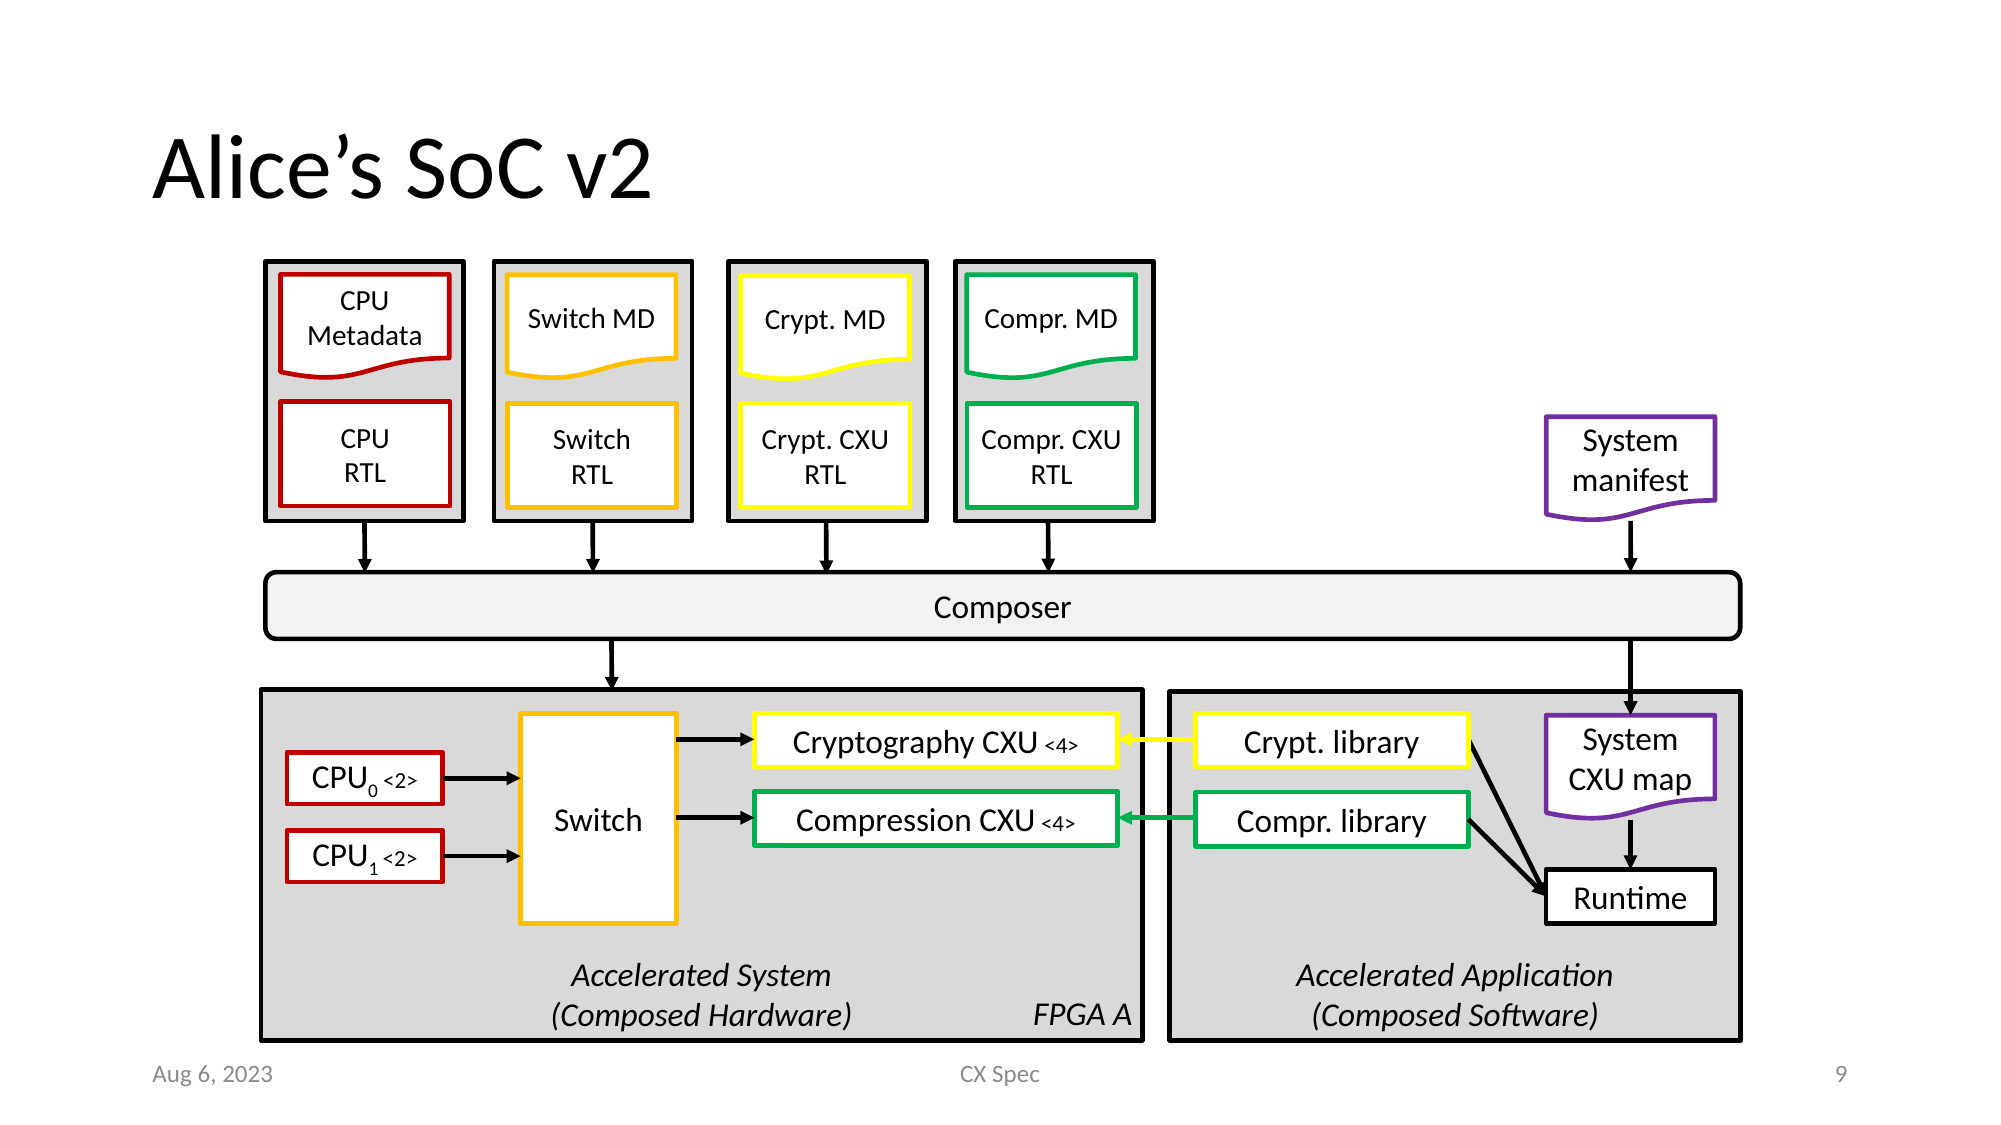

# Alice’s SoC v2

CPU Metadata
Switch MD
Compr. MD
Crypt. MD
CPU
RTL
Crypt. CXU
RTL
Switch
RTL
Compr. CXU
RTL
System
manifest
Composer
Accelerated System
(Composed Hardware)
Accelerated Application
(Composed Software)
Cryptography CXU <4>
Crypt. library
Switch
System
CXU map
CPU0 <2>
Compression CXU <4>
Compr. library
CPU1 <2>
Runtime
FPGA A
Aug 6, 2023
CX Spec
9